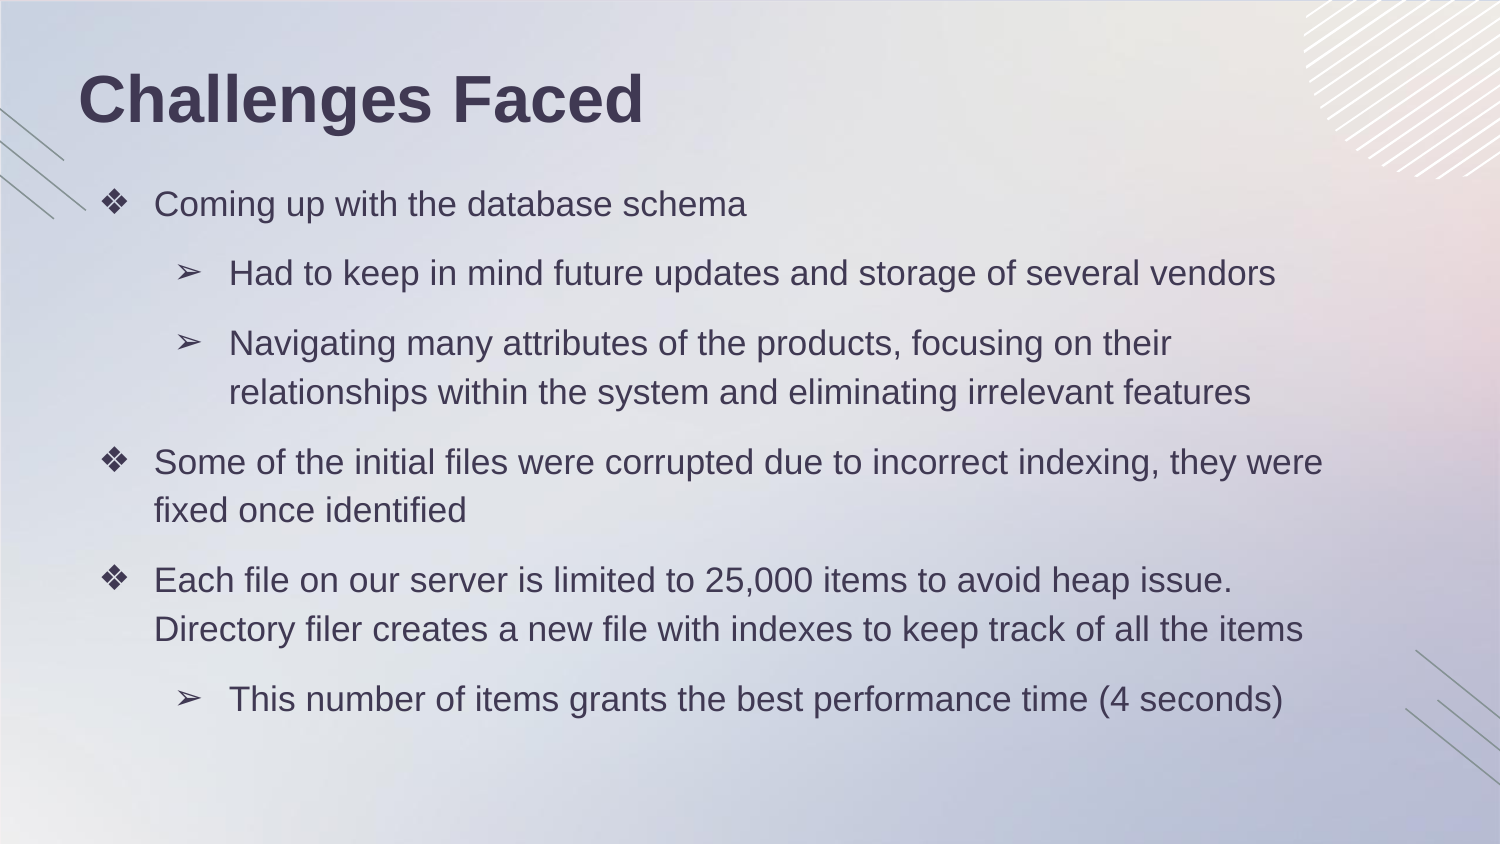

# Challenges Faced
Coming up with the database schema
Had to keep in mind future updates and storage of several vendors
Navigating many attributes of the products, focusing on their relationships within the system and eliminating irrelevant features
Some of the initial files were corrupted due to incorrect indexing, they were fixed once identified
Each file on our server is limited to 25,000 items to avoid heap issue. Directory filer creates a new file with indexes to keep track of all the items
This number of items grants the best performance time (4 seconds)